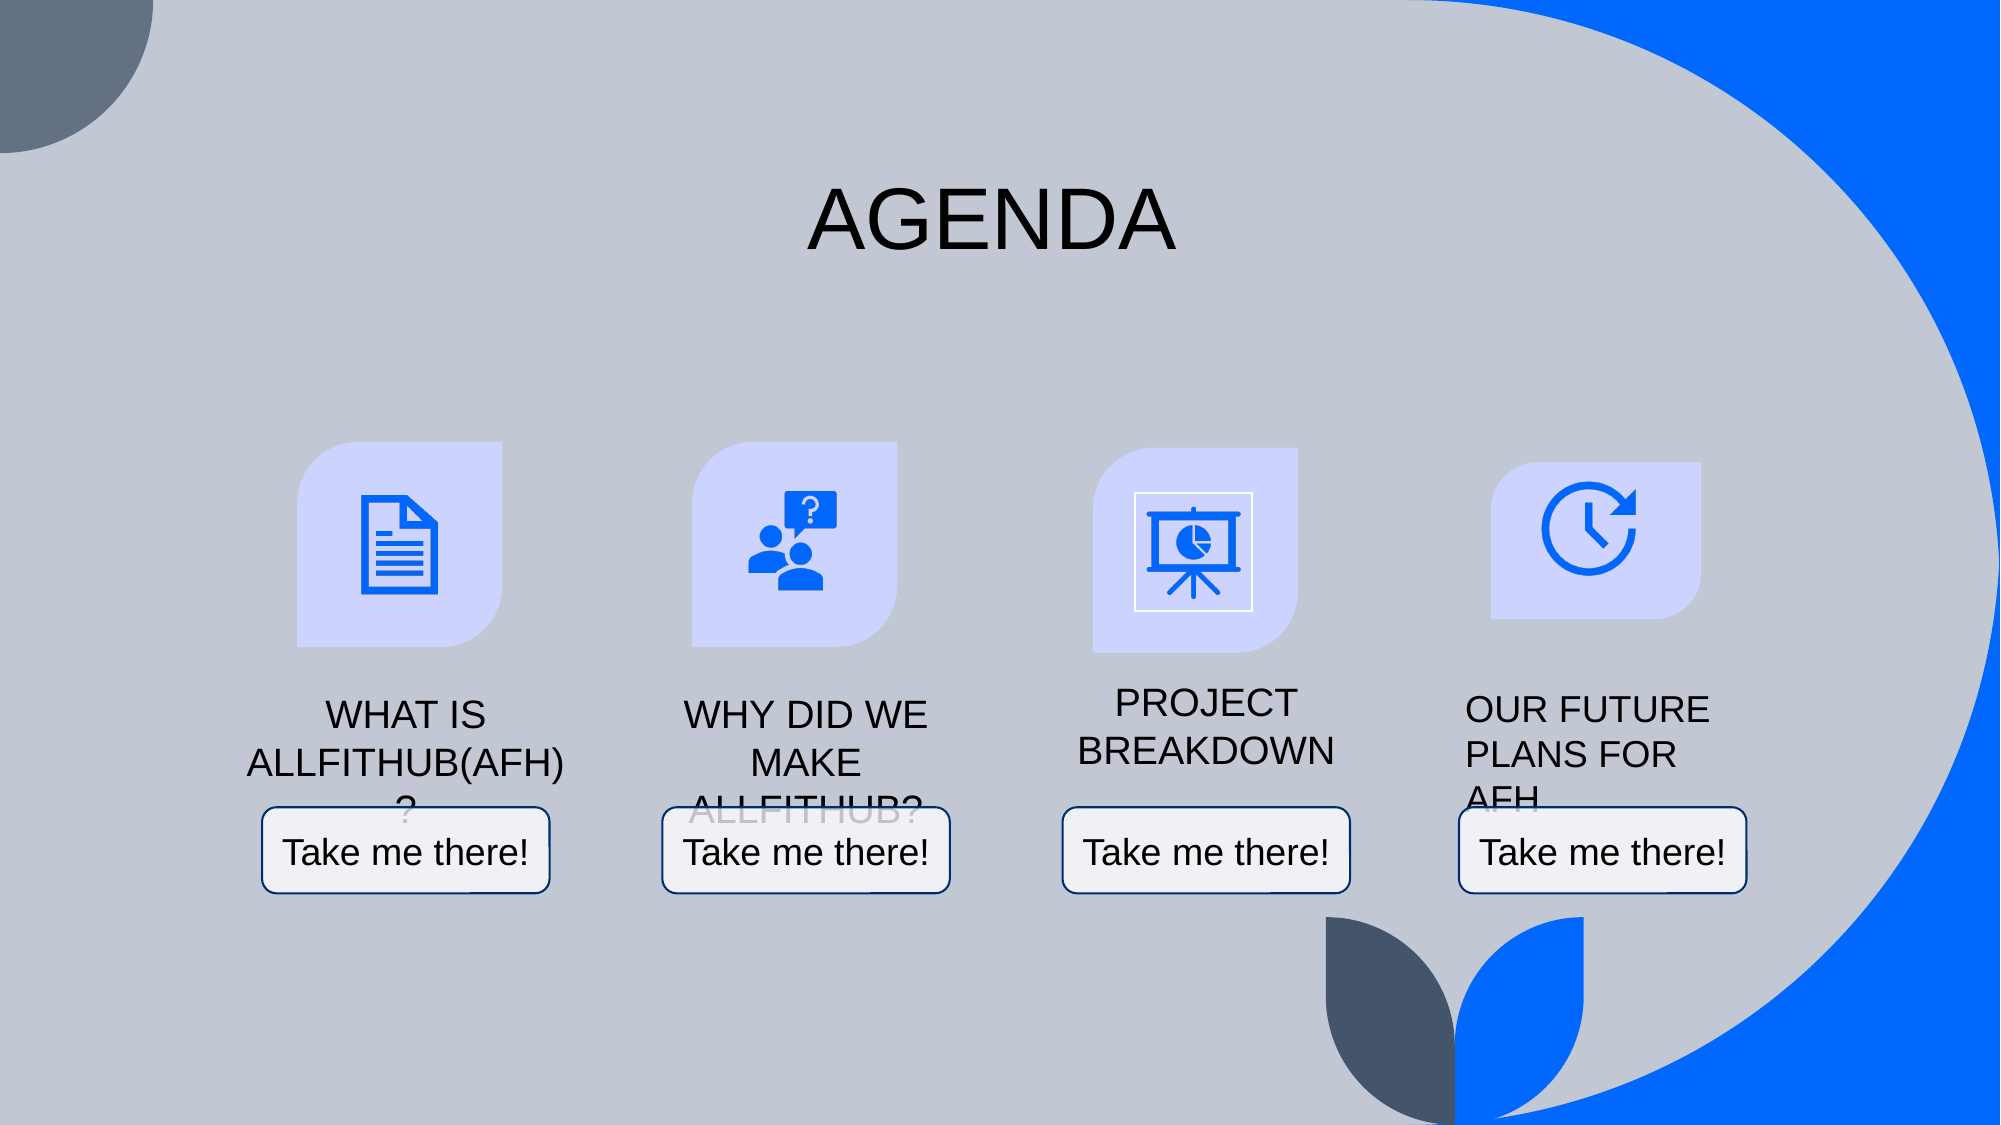

# AGENDA
What is AllFitHub(AFH)?
Why did we make AllFitHub?
Project Breakdown

OUR FUTURE PLANS FOR AFH
Take me there!
Take me there!
Take me there!
Take me there!